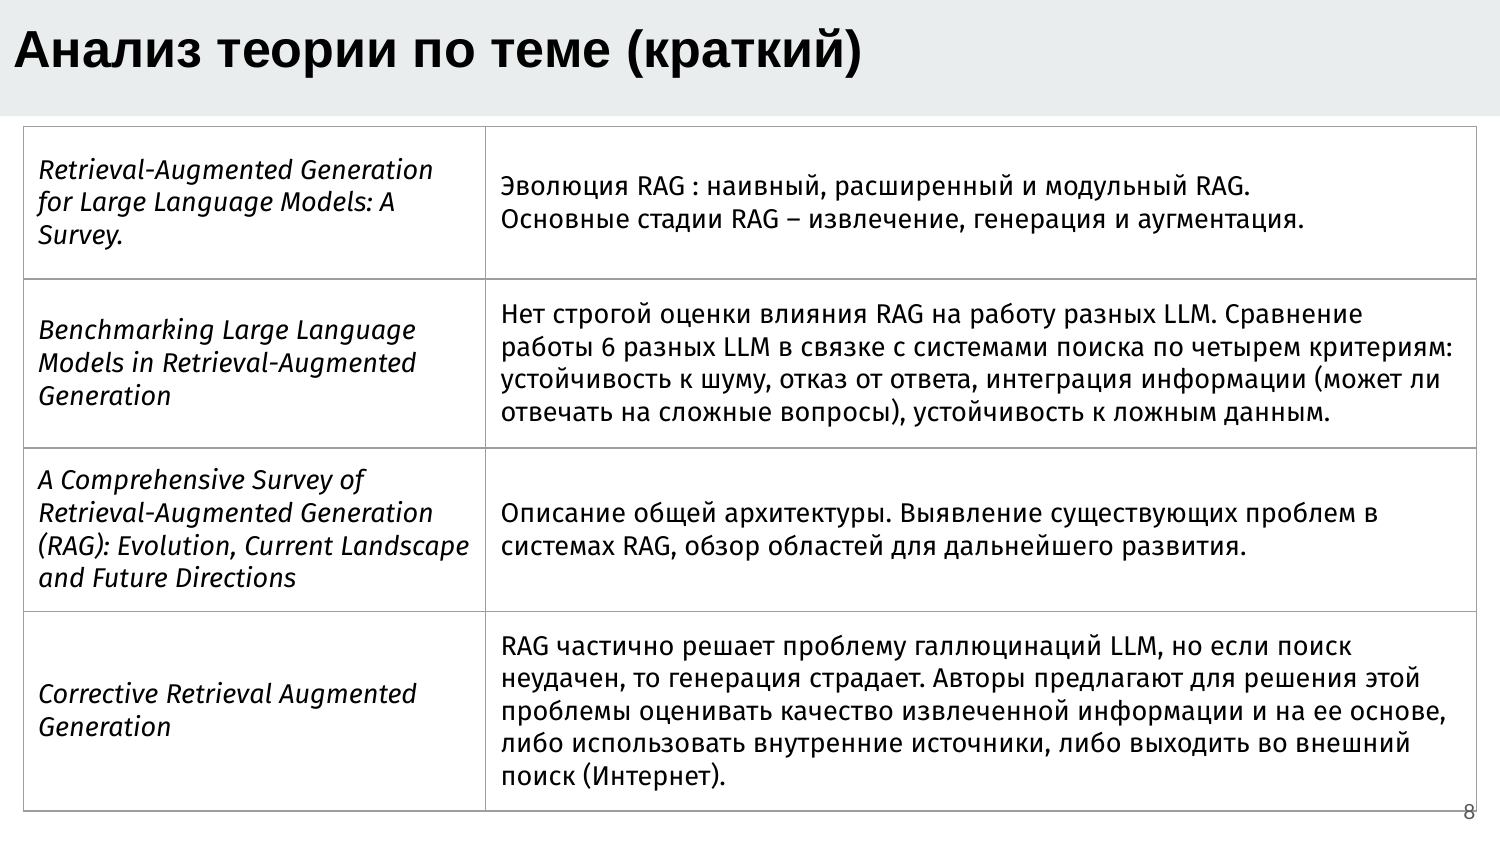

Анализ теории по теме (краткий)
| Retrieval-Augmented Generation for Large Language Models: A Survey. | Эволюция RAG : наивный, расширенный и модульный RAG. Основные стадии RAG – извлечение, генерация и аугментация. |
| --- | --- |
| Benchmarking Large Language Models in Retrieval-Augmented Generation | Нет строгой оценки влияния RAG на работу разных LLM. Сравнение работы 6 разных LLM в связке с системами поиска по четырем критериям: устойчивость к шуму, отказ от ответа, интеграция информации (может ли отвечать на сложные вопросы), устойчивость к ложным данным. |
| A Comprehensive Survey of Retrieval-Augmented Generation (RAG): Evolution, Current Landscape and Future Directions | Описание общей архитектуры. Выявление существующих проблем в системах RAG, обзор областей для дальнейшего развития. |
| Corrective Retrieval Augmented Generation | RAG частично решает проблему галлюцинаций LLM, но если поиск неудачен, то генерация страдает. Авторы предлагают для решения этой проблемы оценивать качество извлеченной информации и на ее основе, либо использовать внутренние источники, либо выходить во внешний поиск (Интернет). |
8